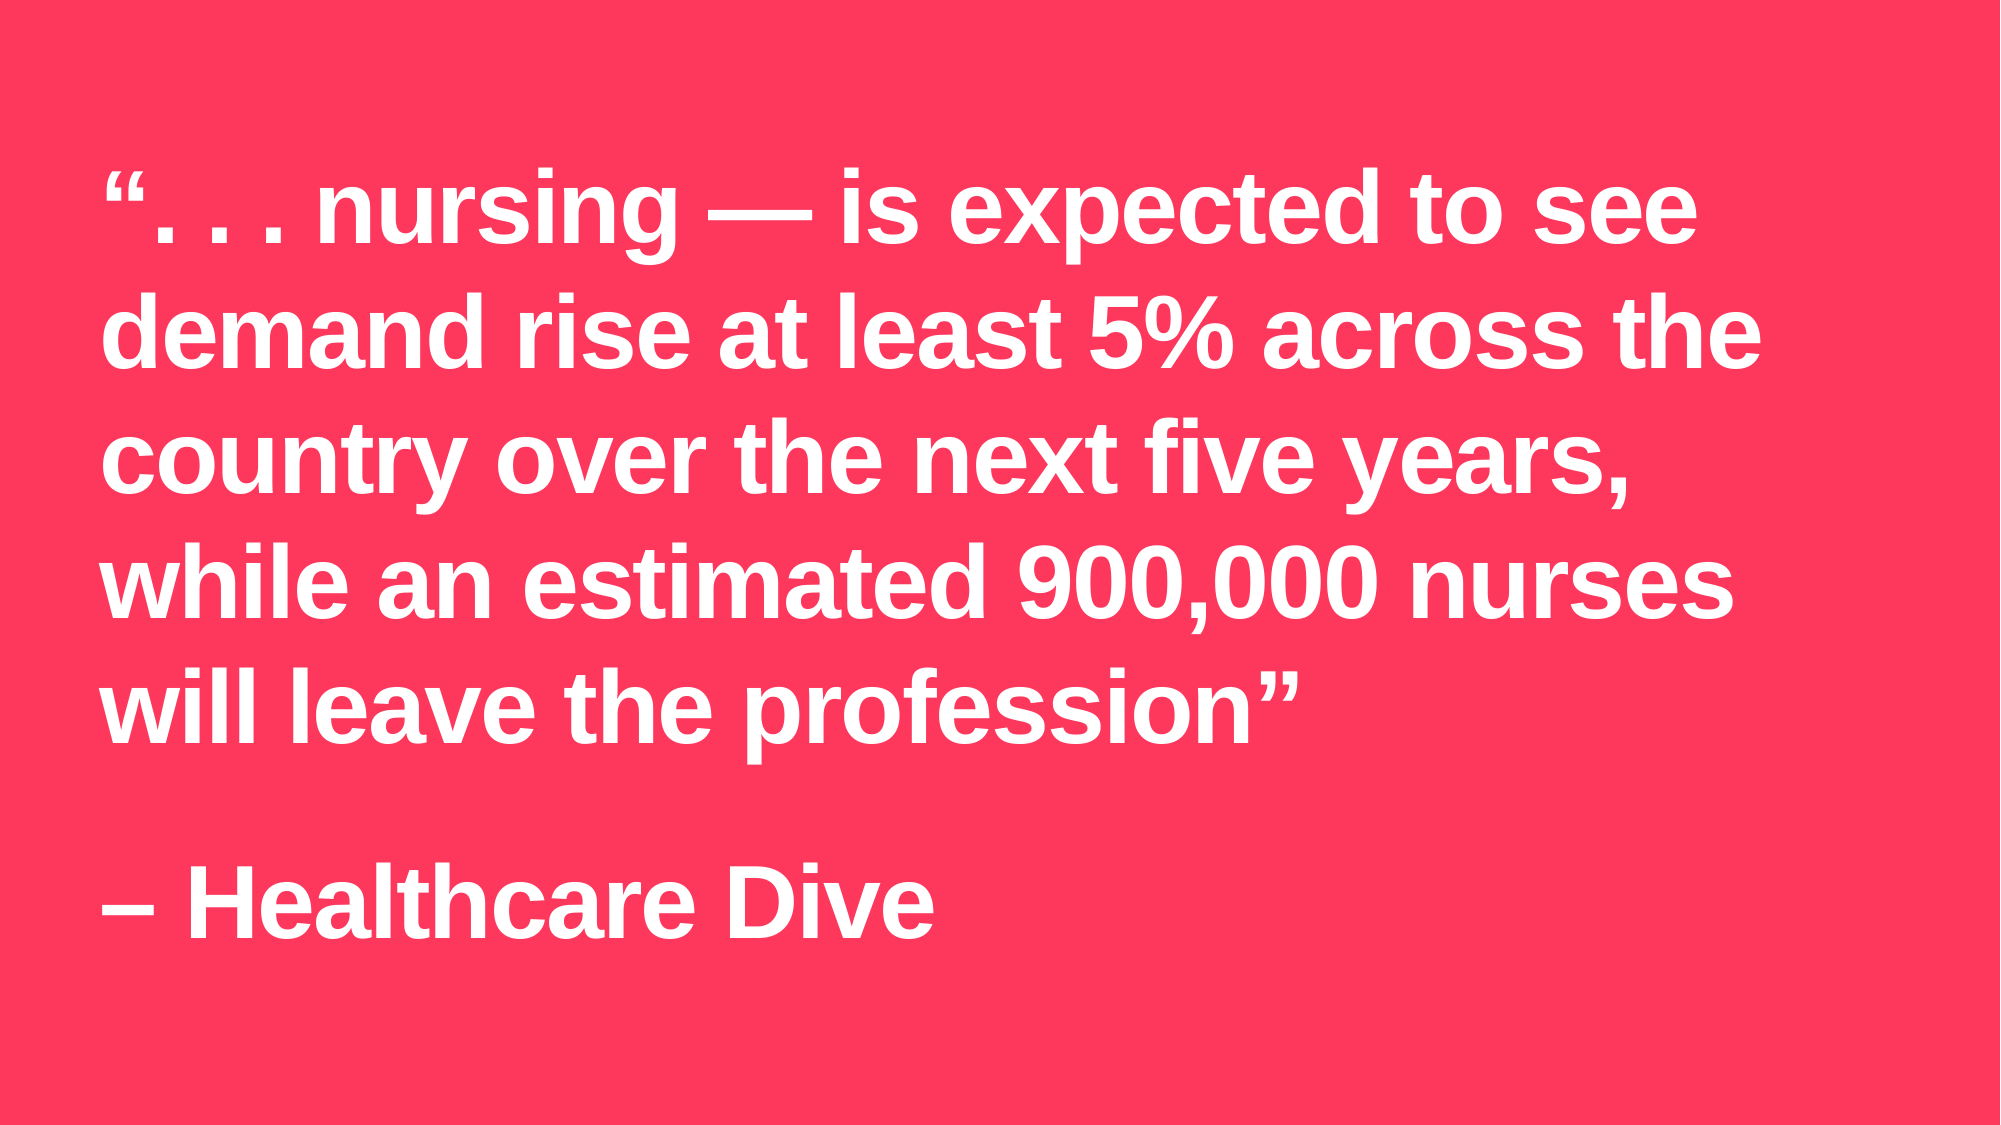

# “. . . nursing — is expected to see demand rise at least 5% across the country over the next five years, while an estimated 900,000 nurses will leave the profession”
– Healthcare Dive